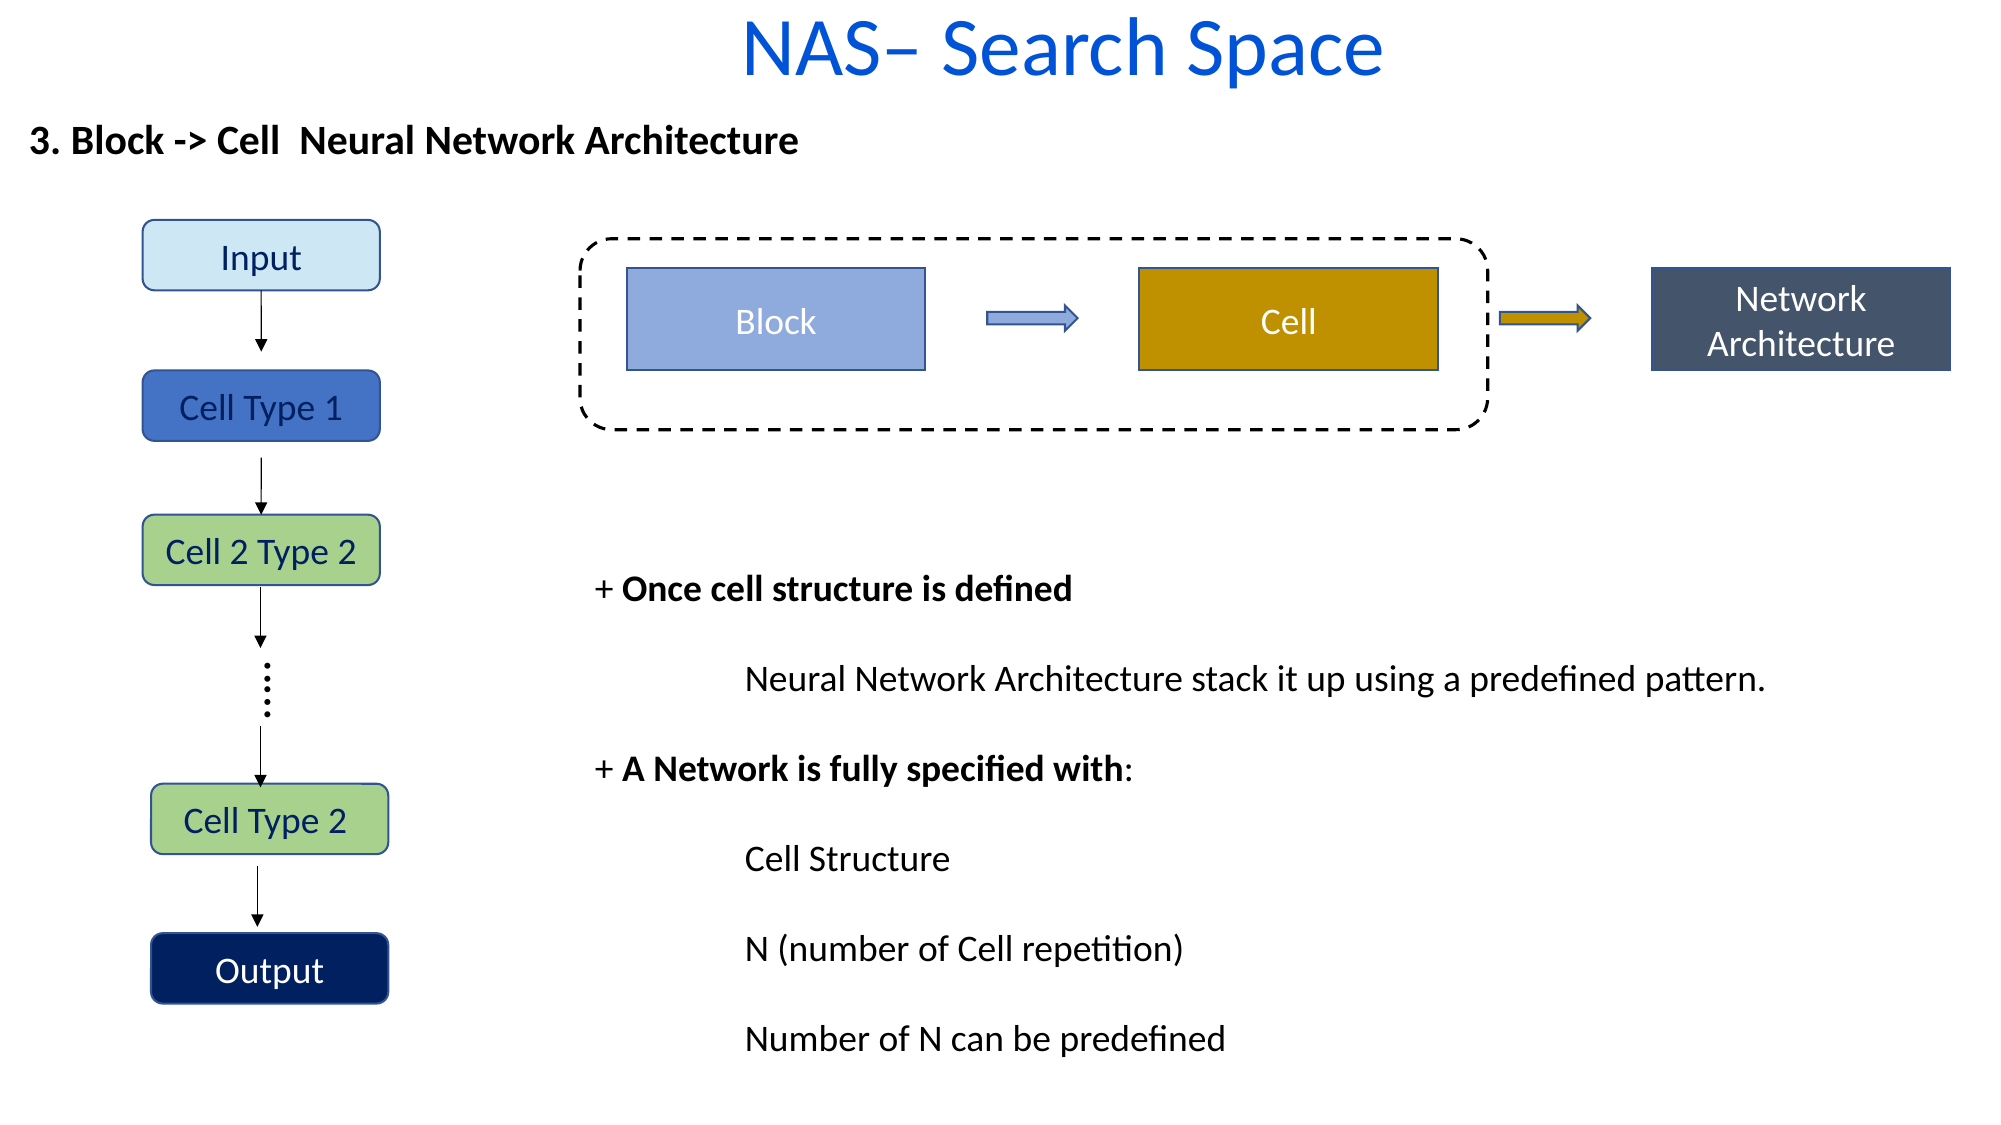

NAS– Search Space
3. Block -> Cell  Neural Network Architecture
Input

Block
Cell
Network Architecture

Cell Type 1
+ Once cell structure is defined
	Neural Network Architecture stack it up using a predefined pattern.
+ A Network is fully specified with:
	Cell Structure
	N (number of Cell repetition)
	Number of N can be predefined
Cell 2 Type 2
…..
Cell Type 2
Output